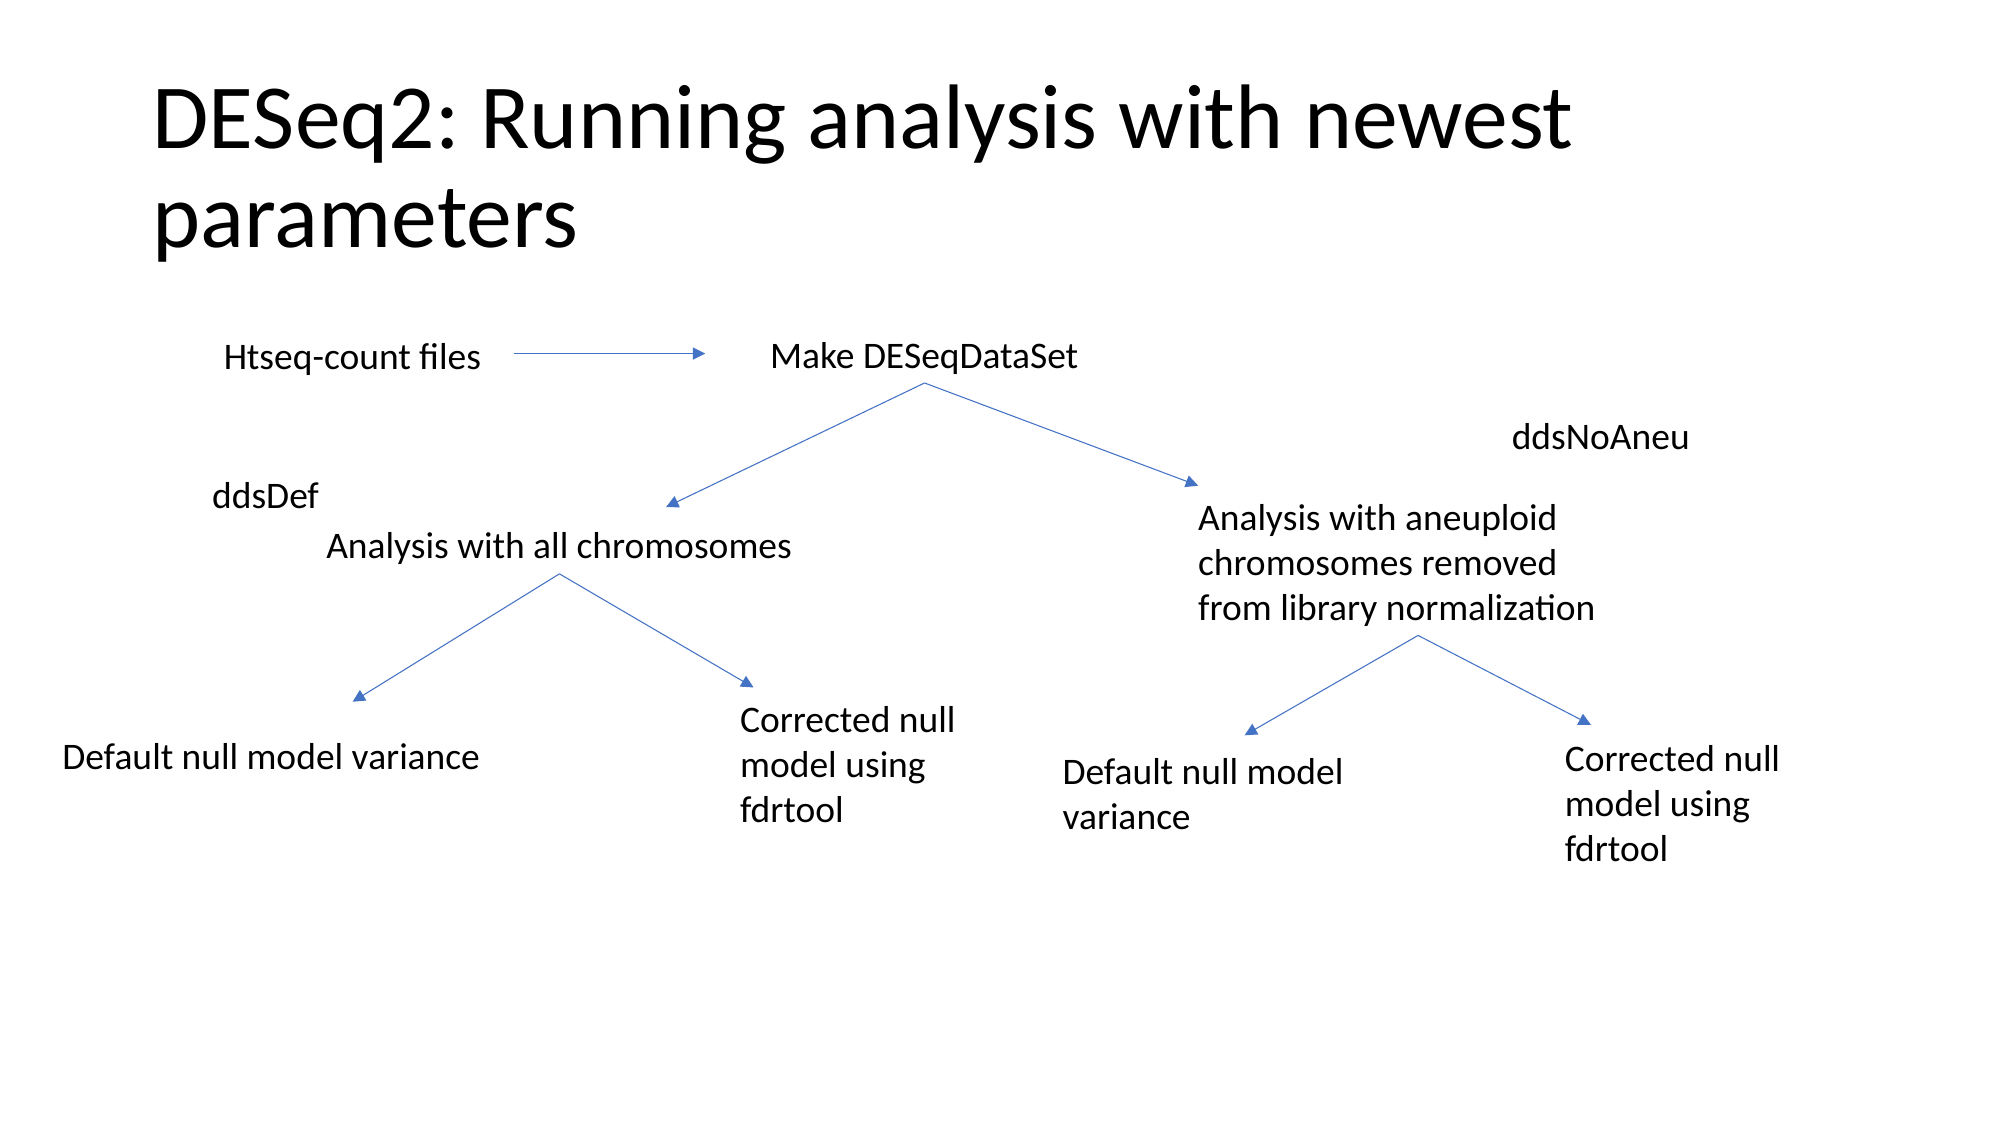

# DESeq2: Running analysis with newest parameters
Make DESeqDataSet
Htseq-count files
ddsNoAneu
ddsDef
Analysis with aneuploid chromosomes removed from library normalization
Analysis with all chromosomes
Corrected null model using fdrtool
Default null model variance
Corrected null model using fdrtool
Default null model variance